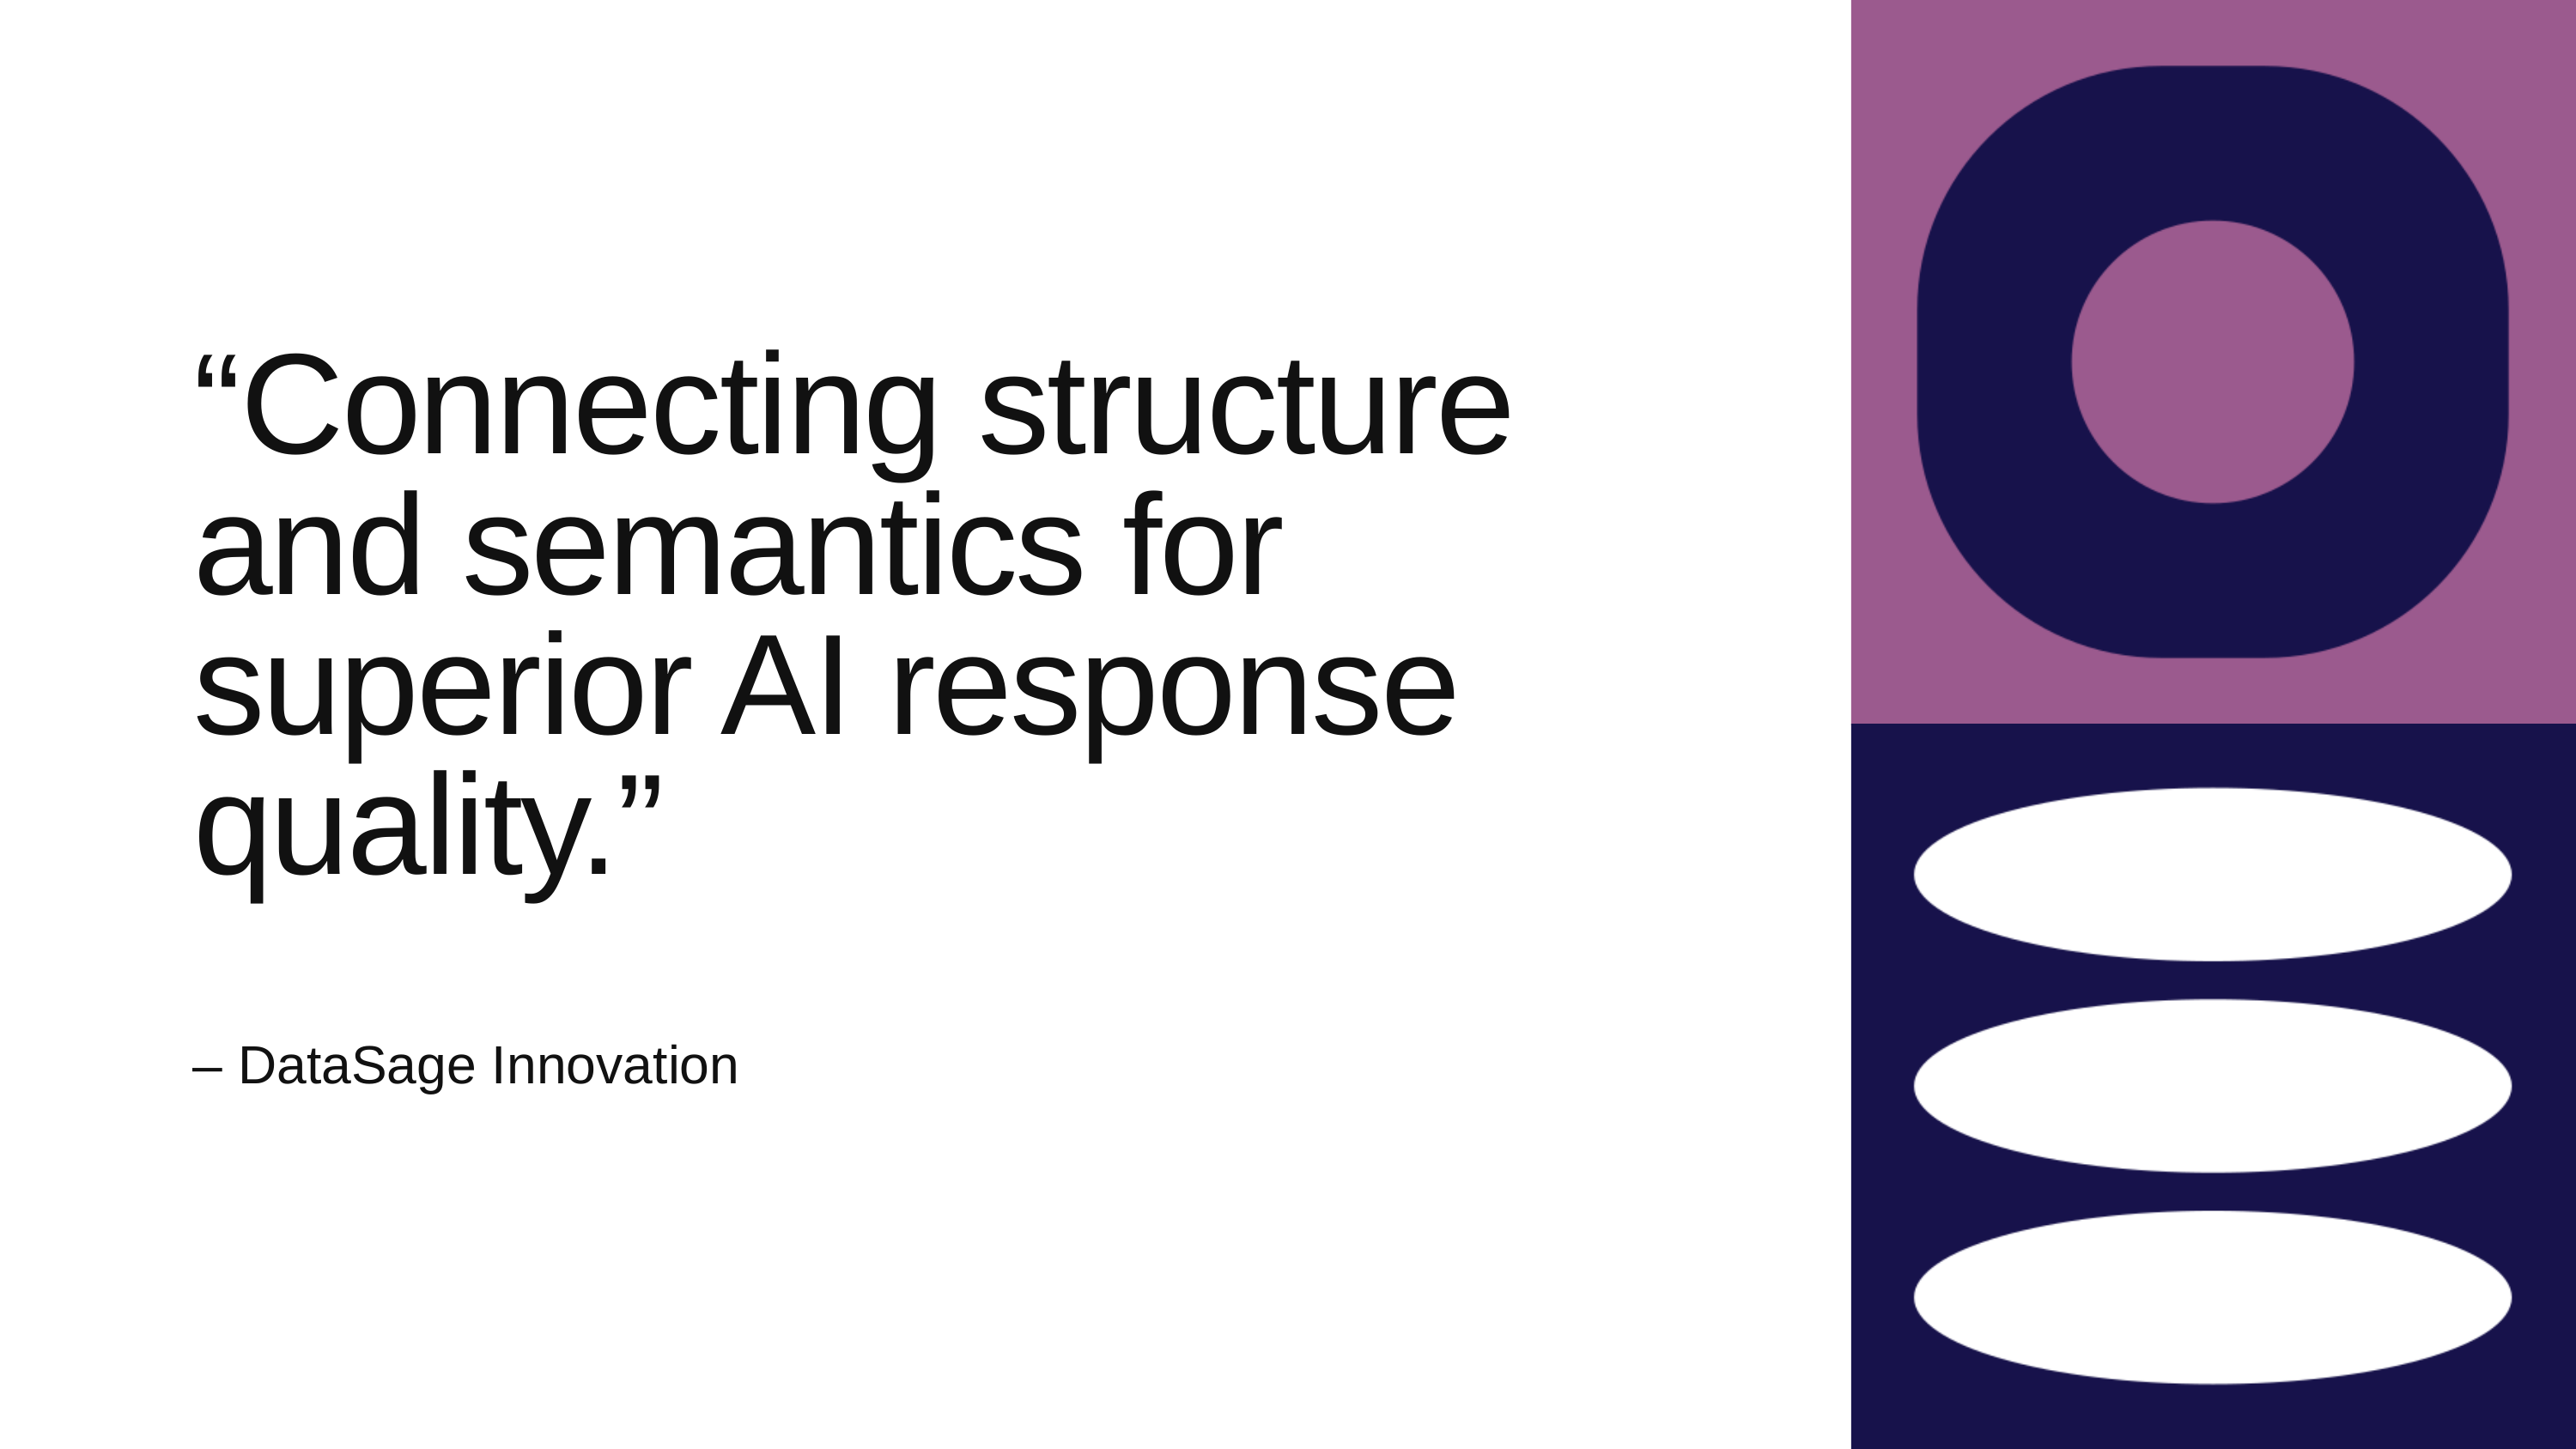

“Connecting structure and semantics for superior AI response quality.”
– DataSage Innovation